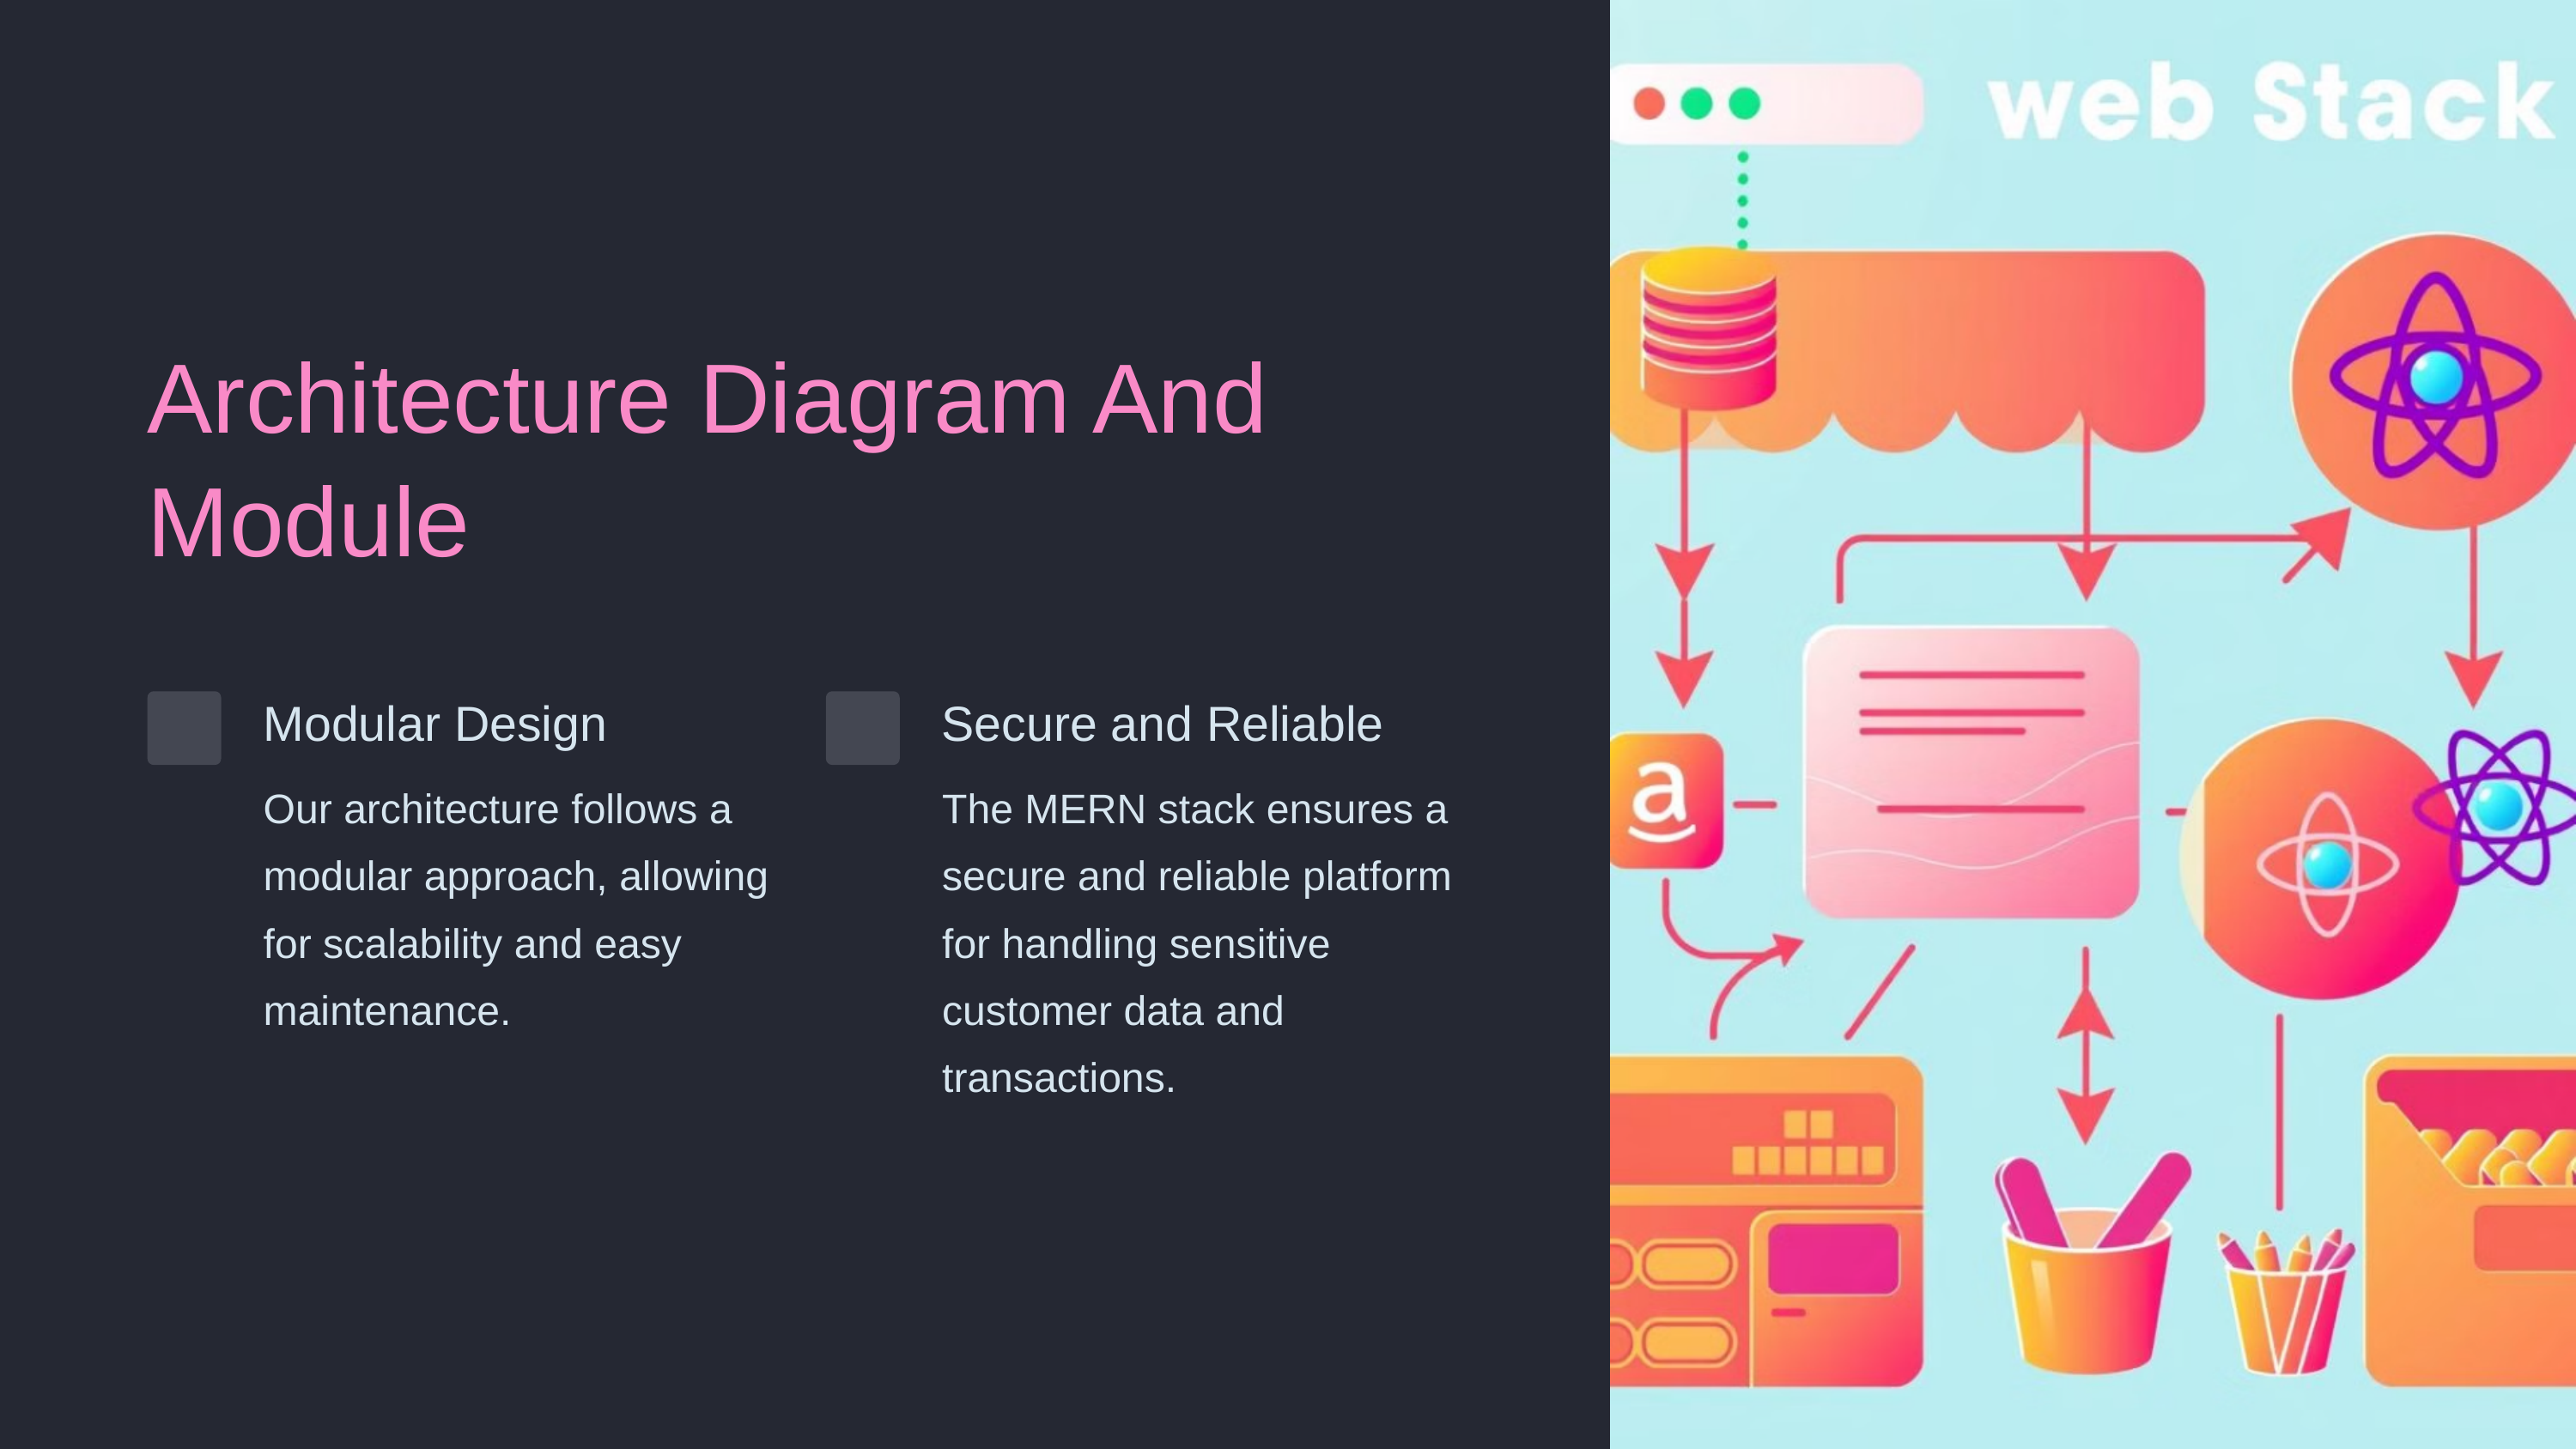

Architecture Diagram And Module
Modular Design
Secure and Reliable

Our architecture follows a modular approach, allowing for scalability and easy maintenance.
The MERN stack ensures a secure and reliable platform for handling sensitive customer data and transactions.